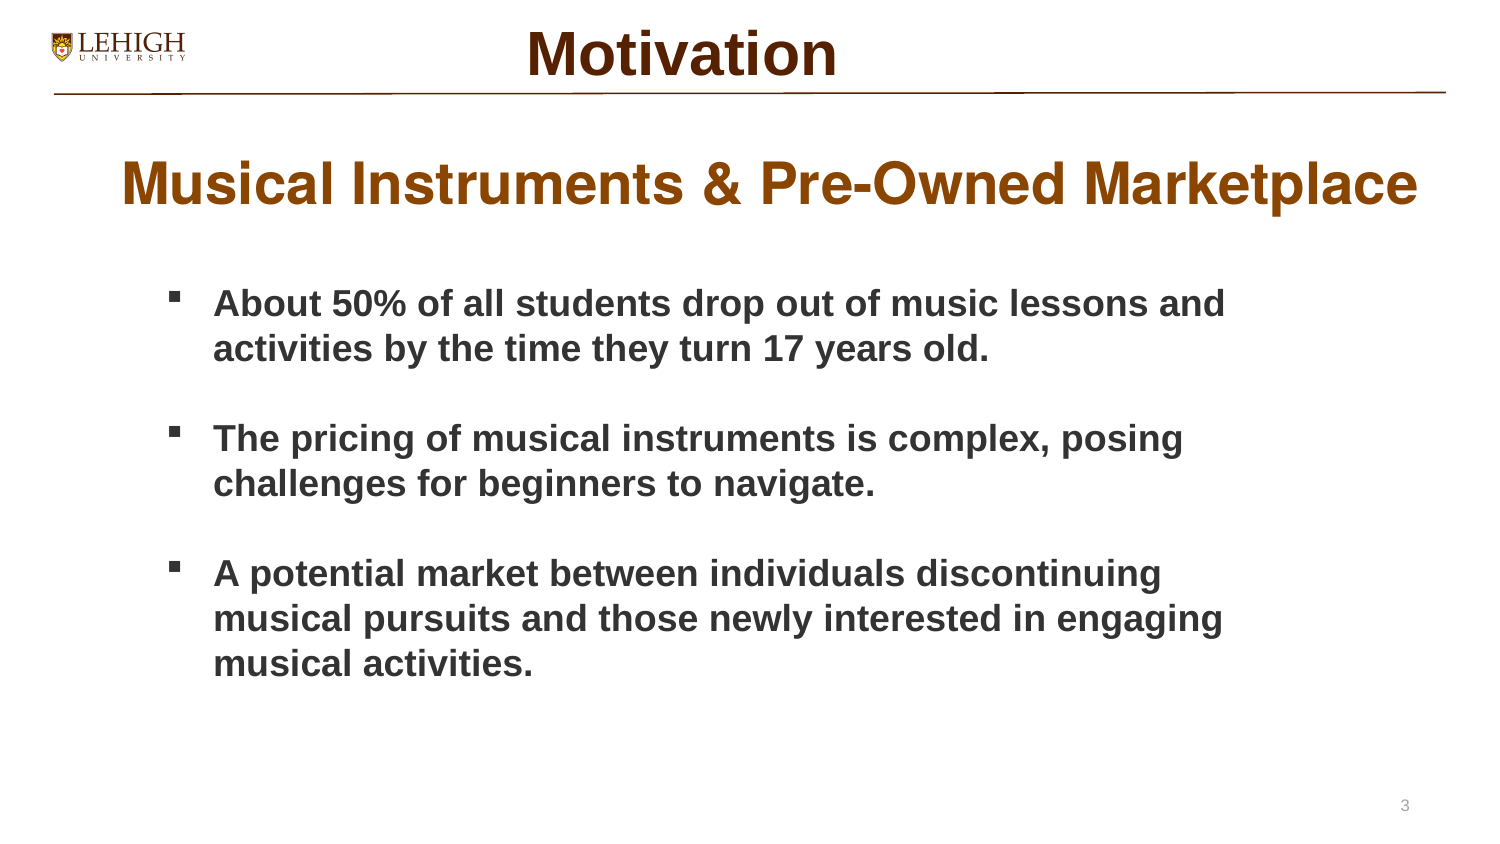

Motivation
# Musical Instruments & Pre-Owned Marketplace
About 50% of all students drop out of music lessons and activities by the time they turn 17 years old.

The pricing of musical instruments is complex, posing challenges for beginners to navigate.

A potential market between individuals discontinuing musical pursuits and those newly interested in engaging musical activities.